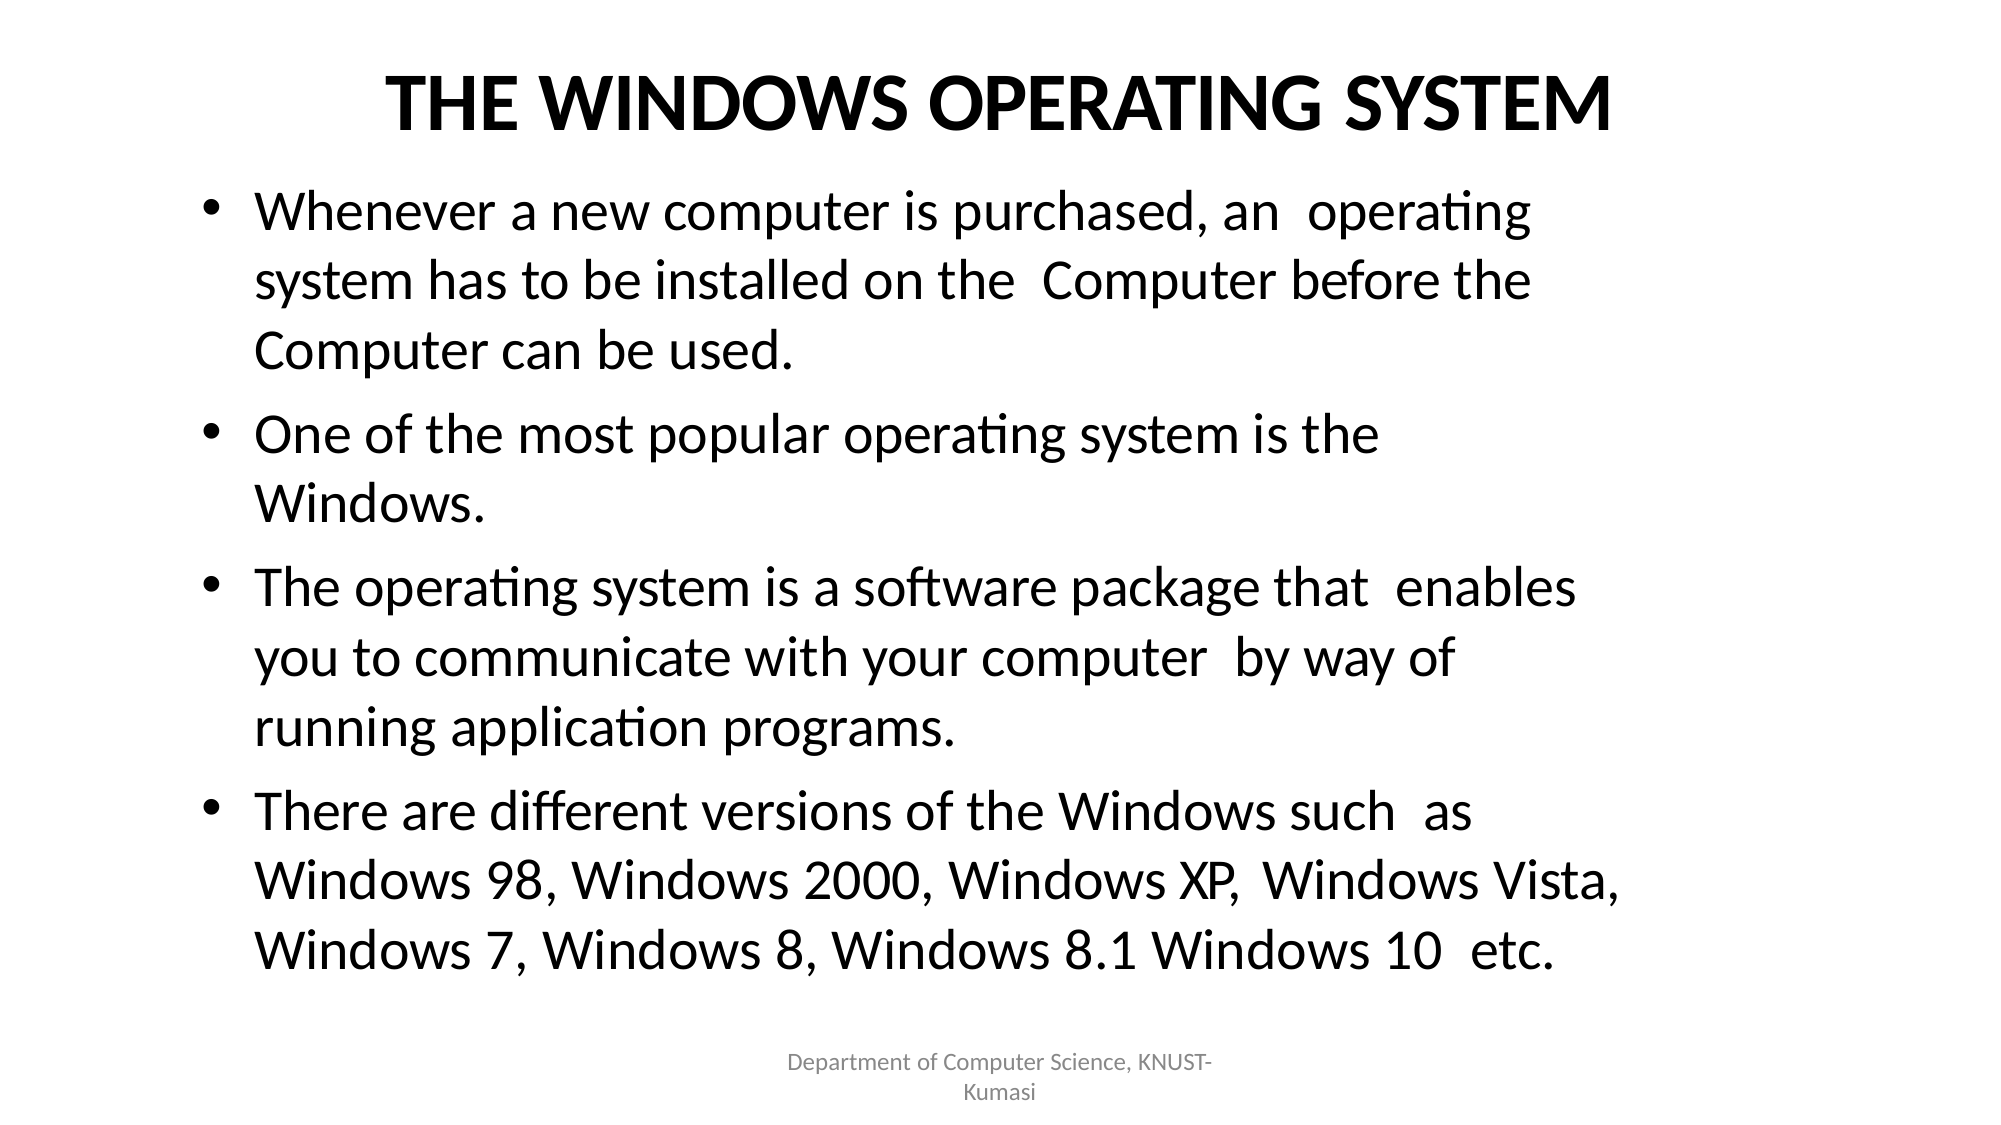

# THE WINDOWS OPERATING SYSTEM
Whenever a new computer is purchased, an  operating system has to be installed on the  Computer before the Computer can be used.
One of the most popular operating system is the  Windows.
The operating system is a software package that  enables you to communicate with your computer  by way of running application programs.
There are different versions of the Windows such  as Windows 98, Windows 2000, Windows XP,  Windows Vista, Windows 7, Windows 8, Windows 8.1 Windows 10  etc.

Department of Computer Science, KNUST-
Kumasi